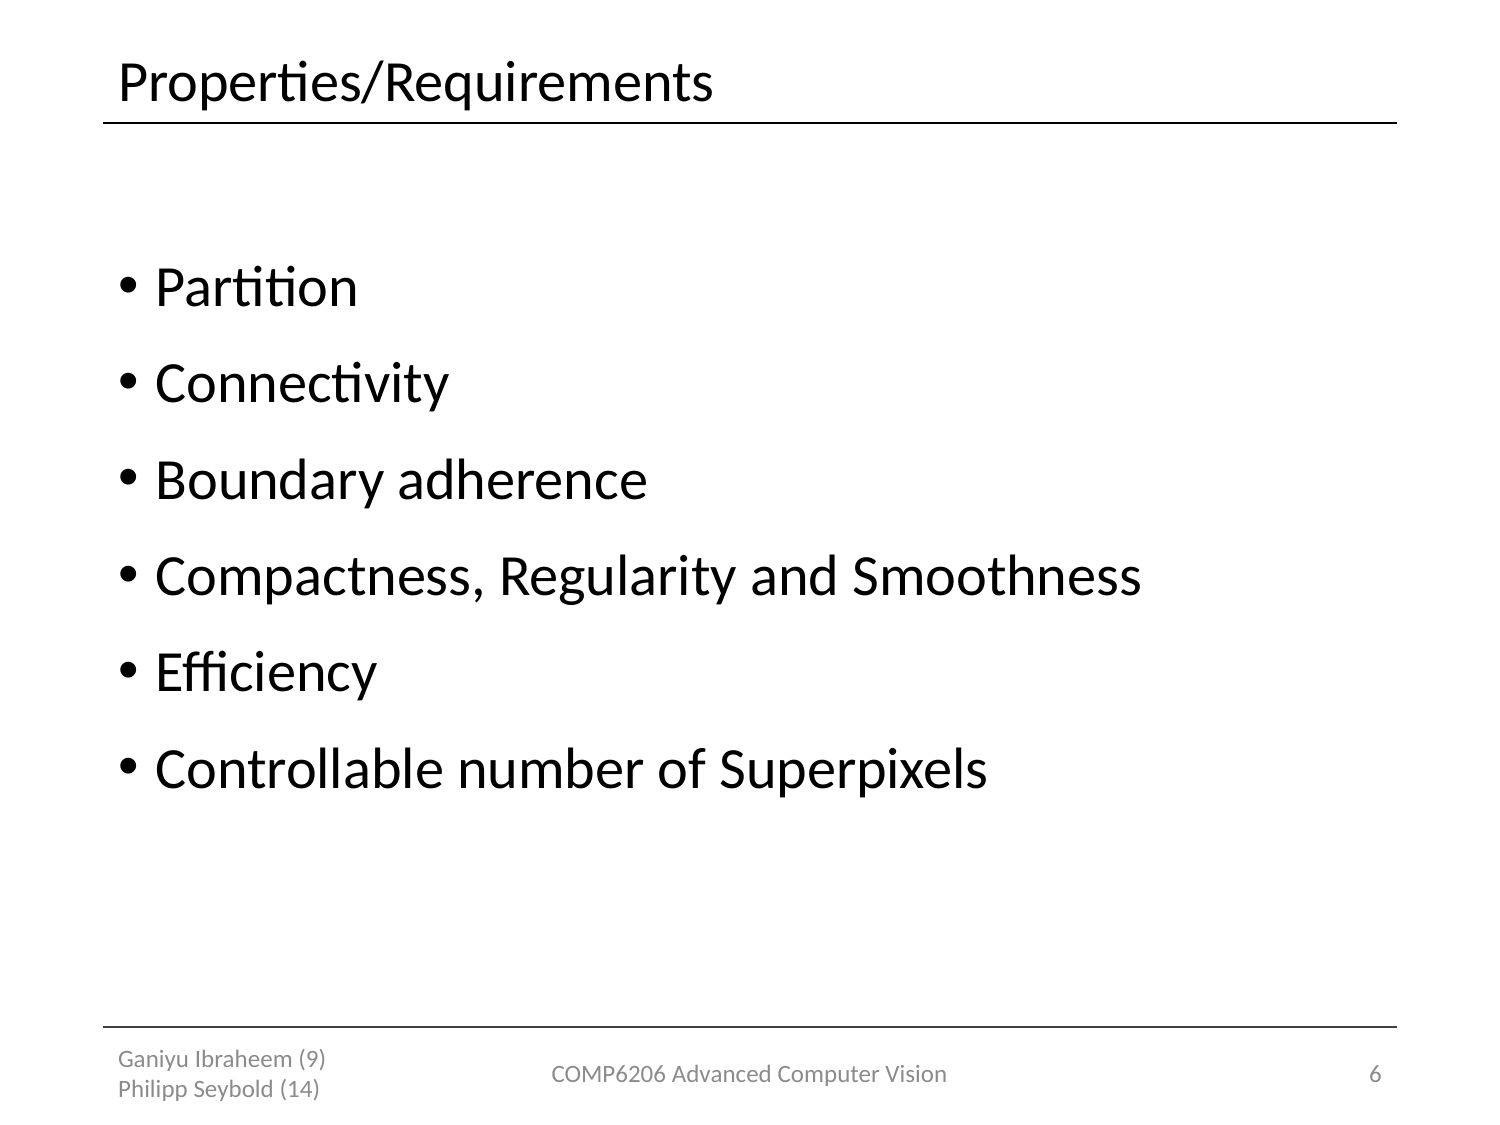

# Properties/Requirements
Partition
Connectivity
Boundary adherence
Compactness, Regularity and Smoothness
Efficiency
Controllable number of Superpixels
Ganiyu Ibraheem (9)  Philipp Seybold (14)
COMP6206 Advanced Computer Vision
6